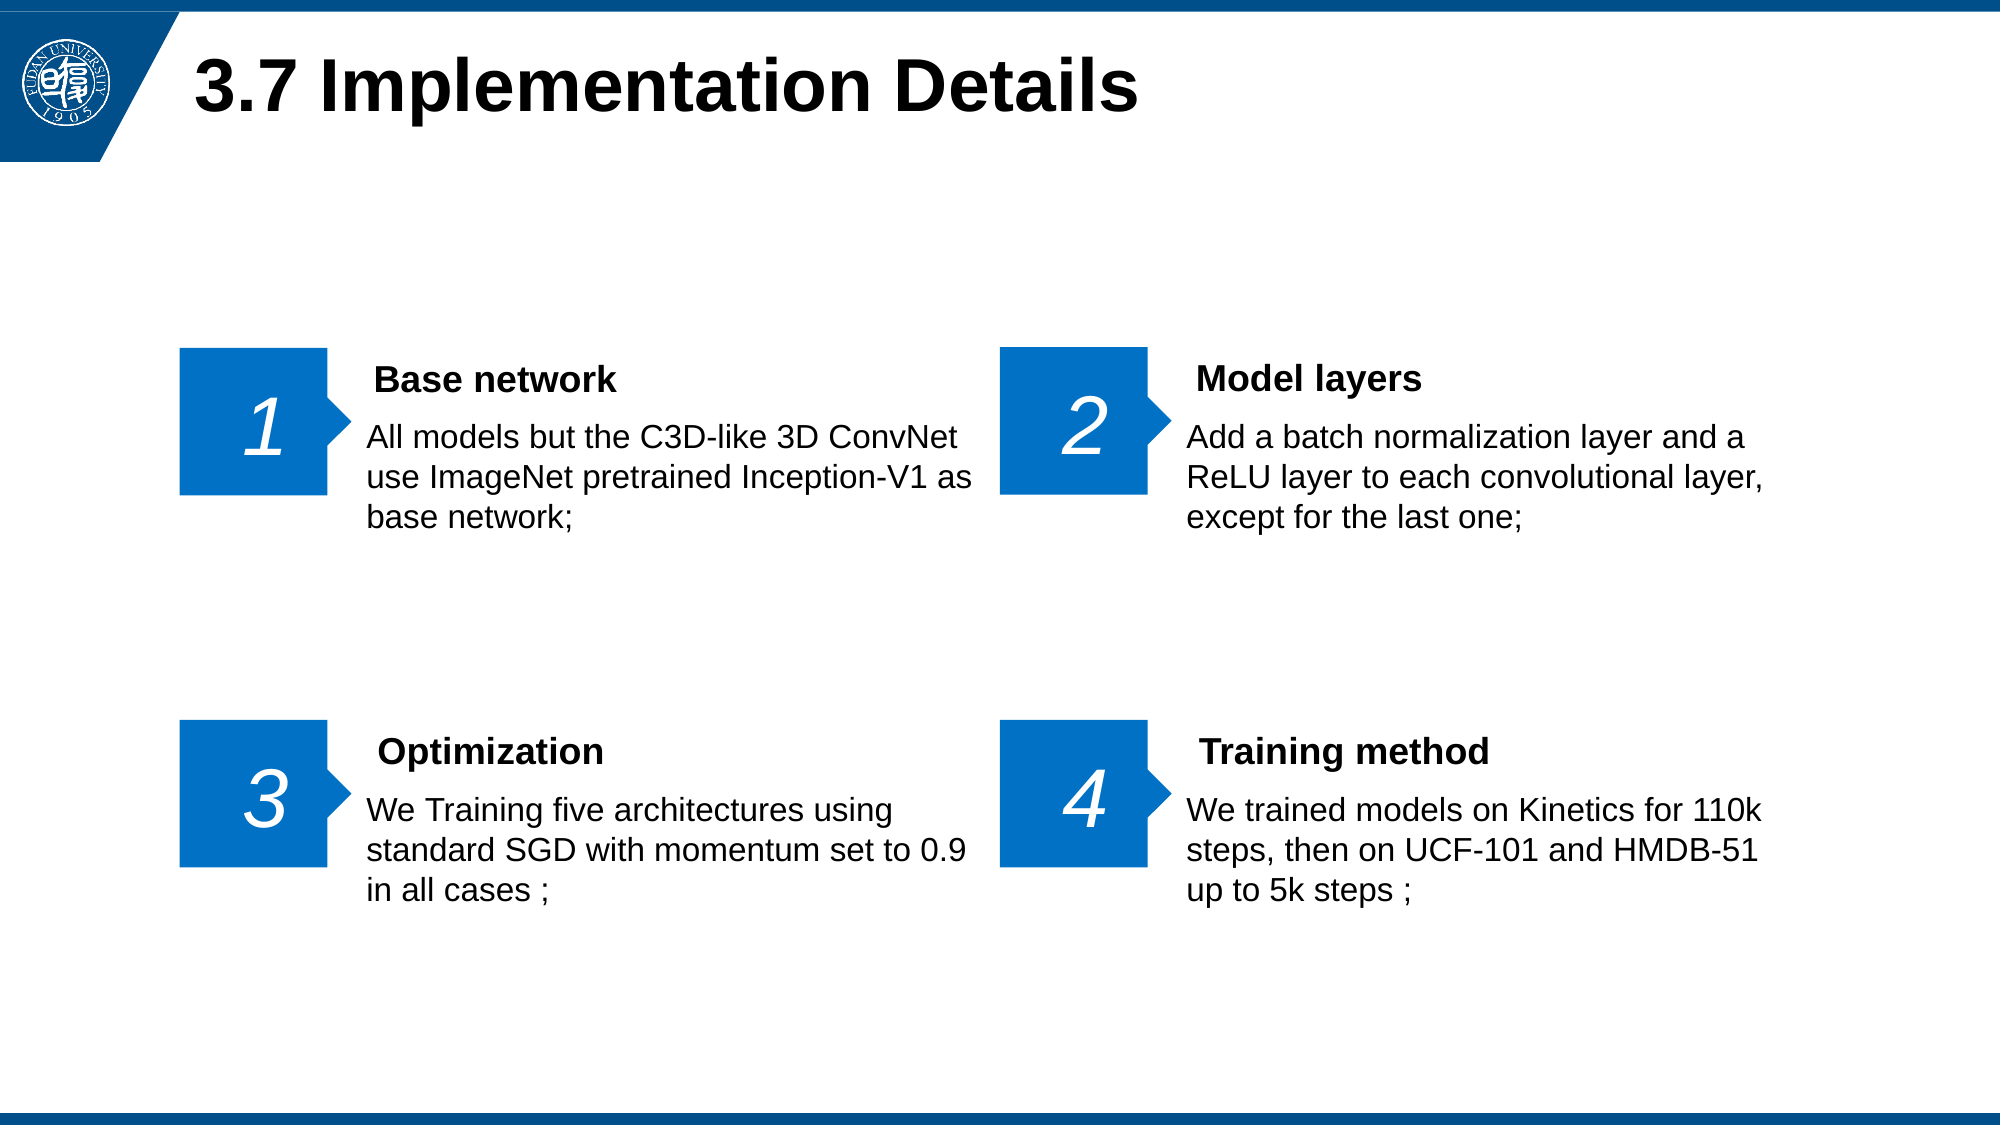

# 3.7 Implementation Details
2
Model layers
1
Base network
Add a batch normalization layer and a ReLU layer to each convolutional layer, except for the last one;

All models but the C3D-like 3D ConvNet use ImageNet pretrained Inception-V1 as base network;
3
Optimization
4
Training method
We Training five architectures using standard SGD with momentum set to 0.9 in all cases ;

We trained models on Kinetics for 110k steps, then on UCF-101 and HMDB-51 up to 5k steps ;